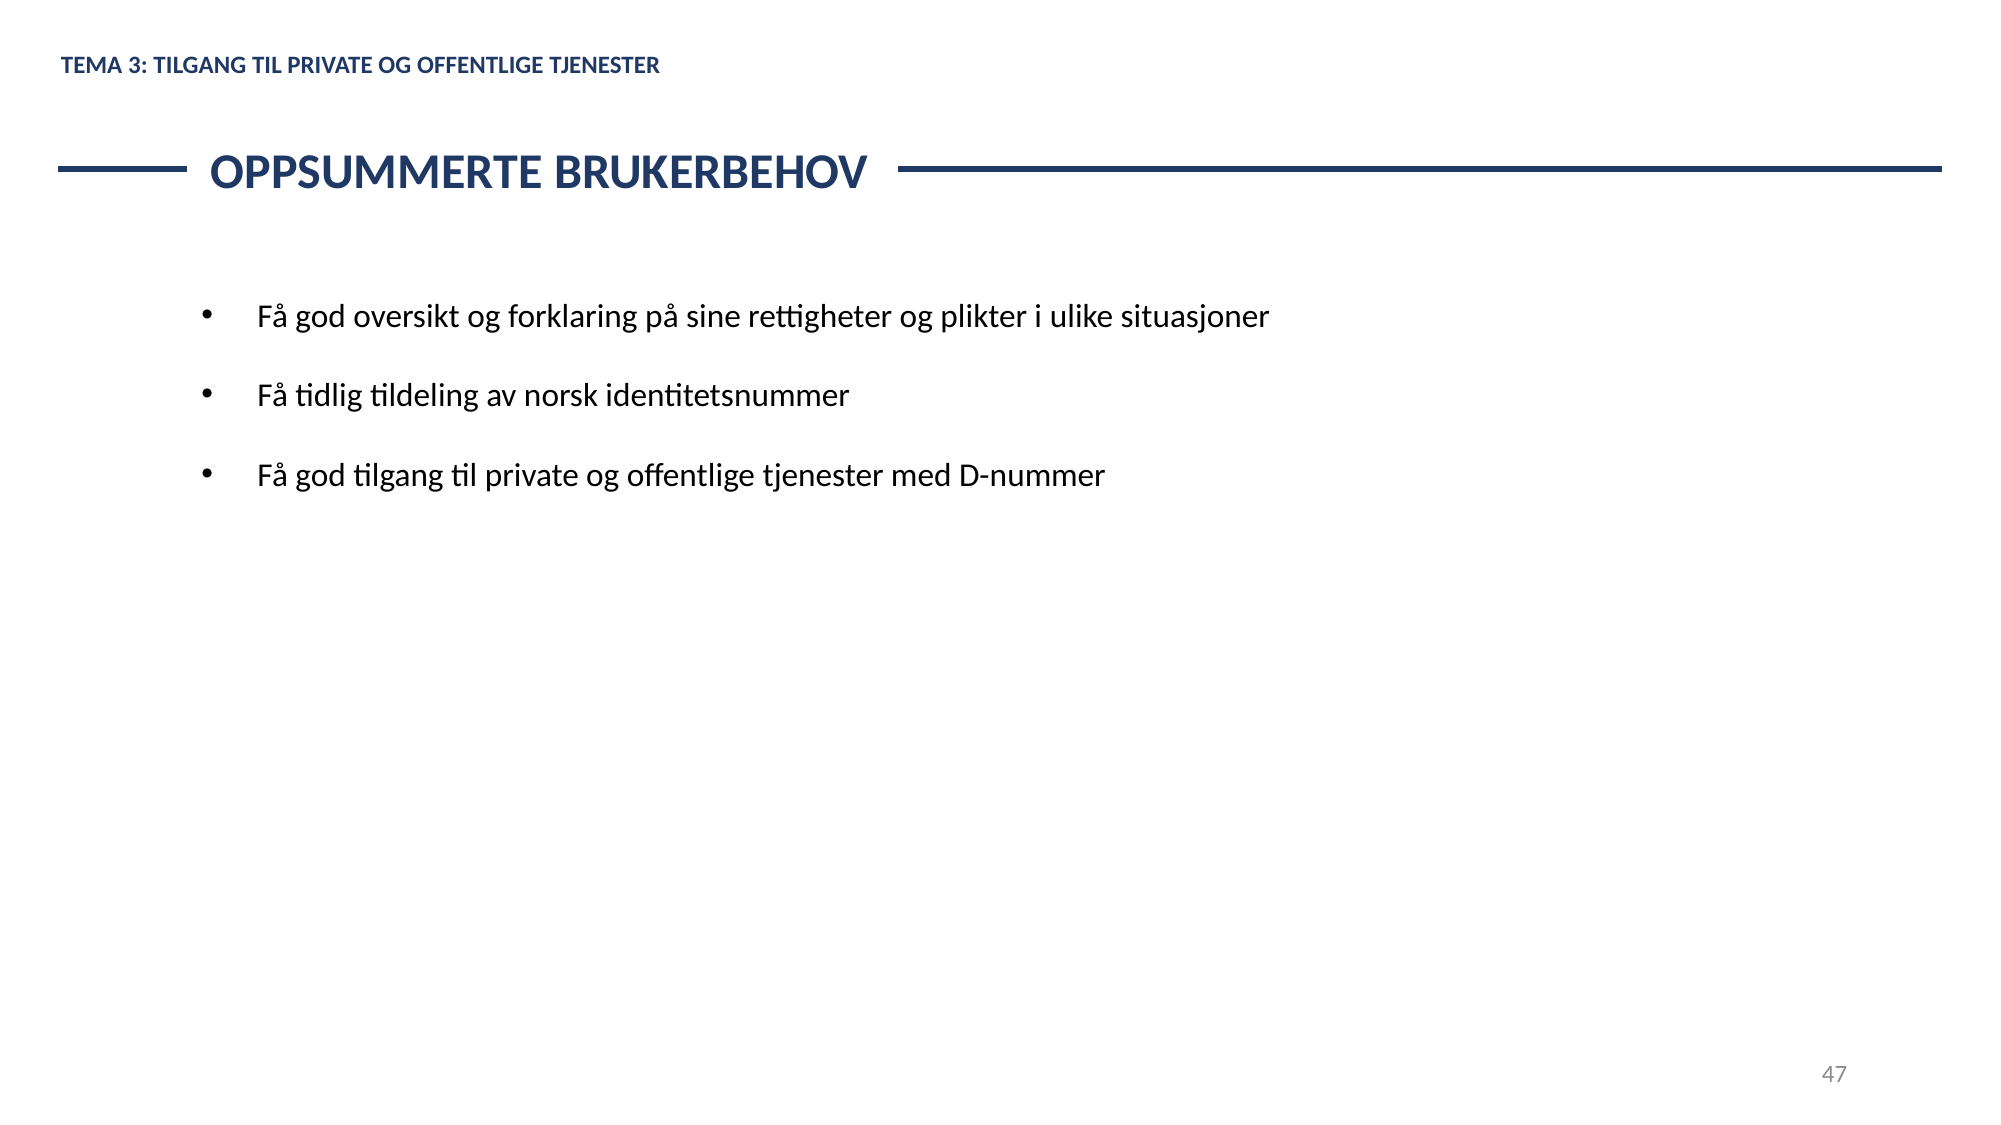

TEMA 3: TILGANG TIL PRIVATE OG OFFENTLIGE TJENESTER

	OPPSUMMERTE BRUKERBEHOV
Få god oversikt og forklaring på sine rettigheter og plikter i ulike situasjoner

Få tidlig tildeling av norsk identitetsnummer

Få god tilgang til private og offentlige tjenester med D-nummer

47